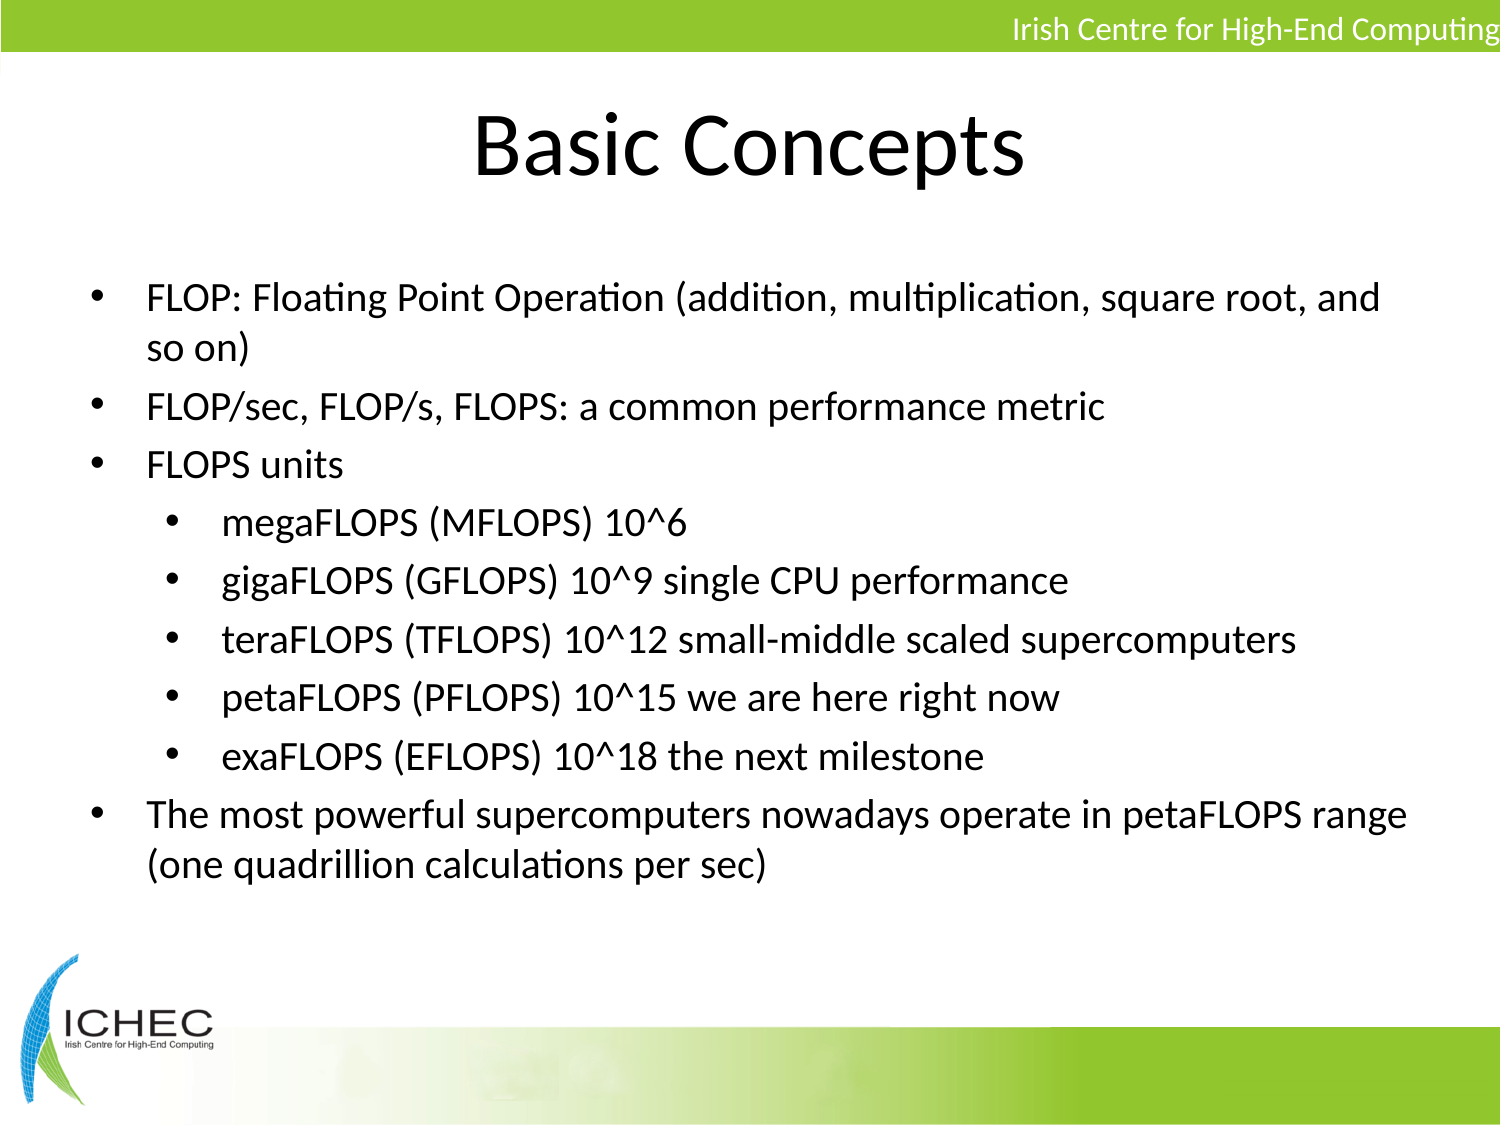

# Basic Concepts
FLOP: Floating Point Operation (addition, multiplication, square root, and so on)
FLOP/sec, FLOP/s, FLOPS: a common performance metric
FLOPS units
megaFLOPS (MFLOPS) 10^6
gigaFLOPS (GFLOPS) 10^9 single CPU performance
teraFLOPS (TFLOPS) 10^12 small-middle scaled supercomputers
petaFLOPS (PFLOPS) 10^15 we are here right now
exaFLOPS (EFLOPS) 10^18 the next milestone
The most powerful supercomputers nowadays operate in petaFLOPS range (one quadrillion calculations per sec)